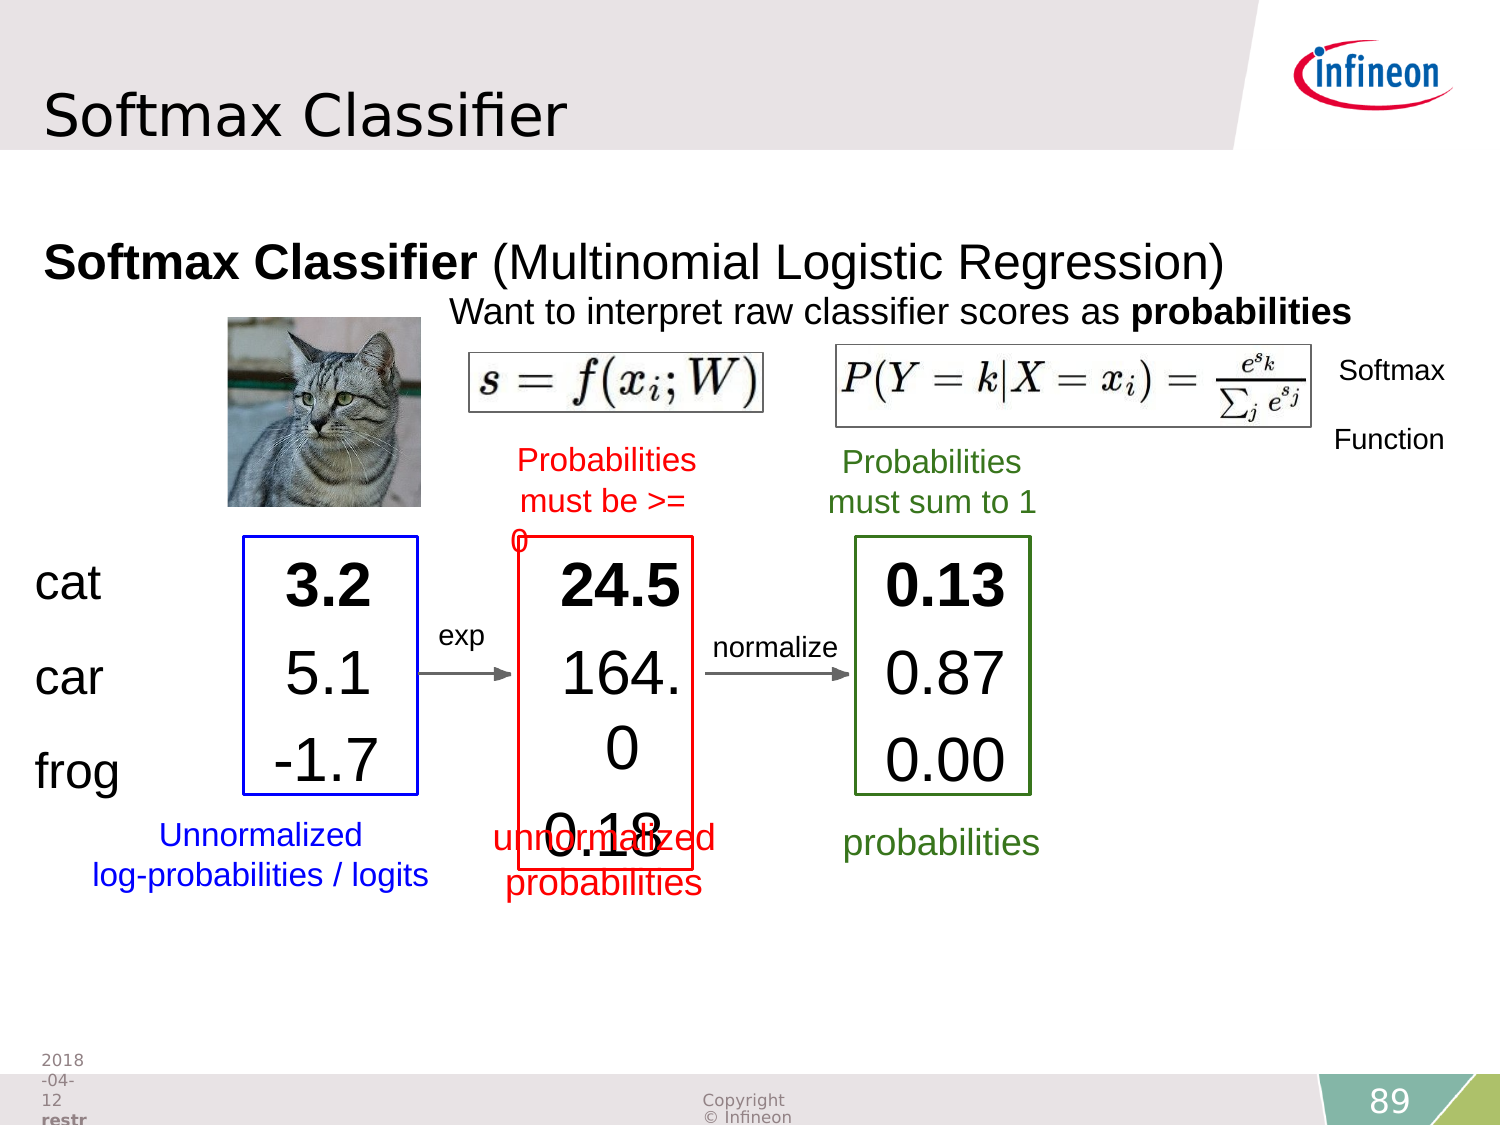

Softmax Classifier
# Softmax Classifier (Multinomial Logistic Regression)
Want to interpret raw classifier scores as probabilities
Softmax  Function

Probabilities  must be >= 0
Probabilities  must sum to 1
cat  car  frog
3.2
5.1
-1.7
24.5
164.0
0.18
0.13
0.87
0.00
exp
normalize

unnormalized
Unnormalized
probabilities
log-probabilities / logits
probabilities
Fei-Fei Li & Justin Johnson & Serena Yeung
2018-04-12   restricted
Copyright © Infineon Technologies AG 2018. All rights reserved.
89